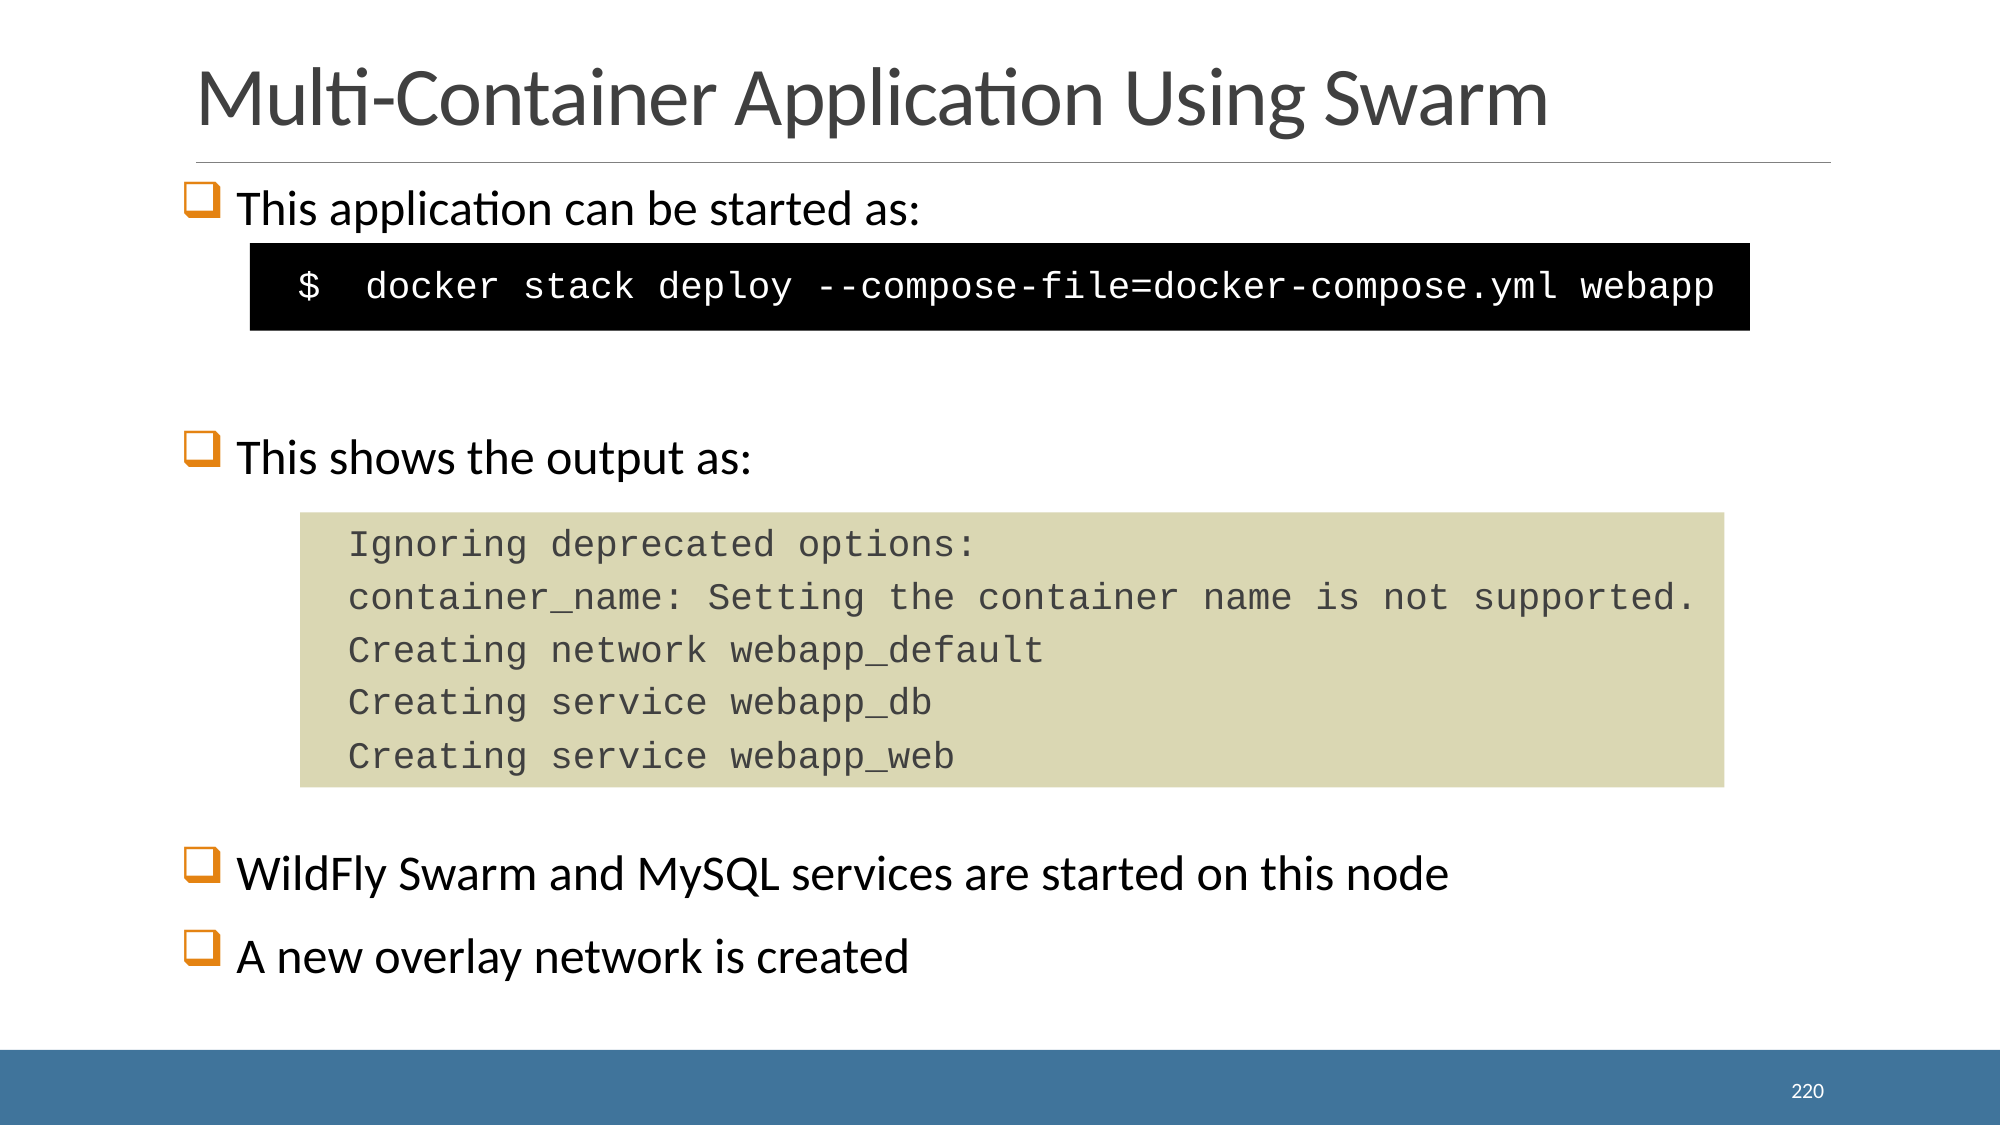

# Multi-Container Application Using Swarm
 This application can be started as:

 This shows the output as:

 WildFly Swarm and MySQL services are started on this node
 A new overlay network is created

$  docker stack deploy --compose-file=docker-compose.yml webapp
Ignoring deprecated options:
container_name: Setting the container name is not supported.
Creating network webapp_default
Creating service webapp_db
Creating service webapp_web

220